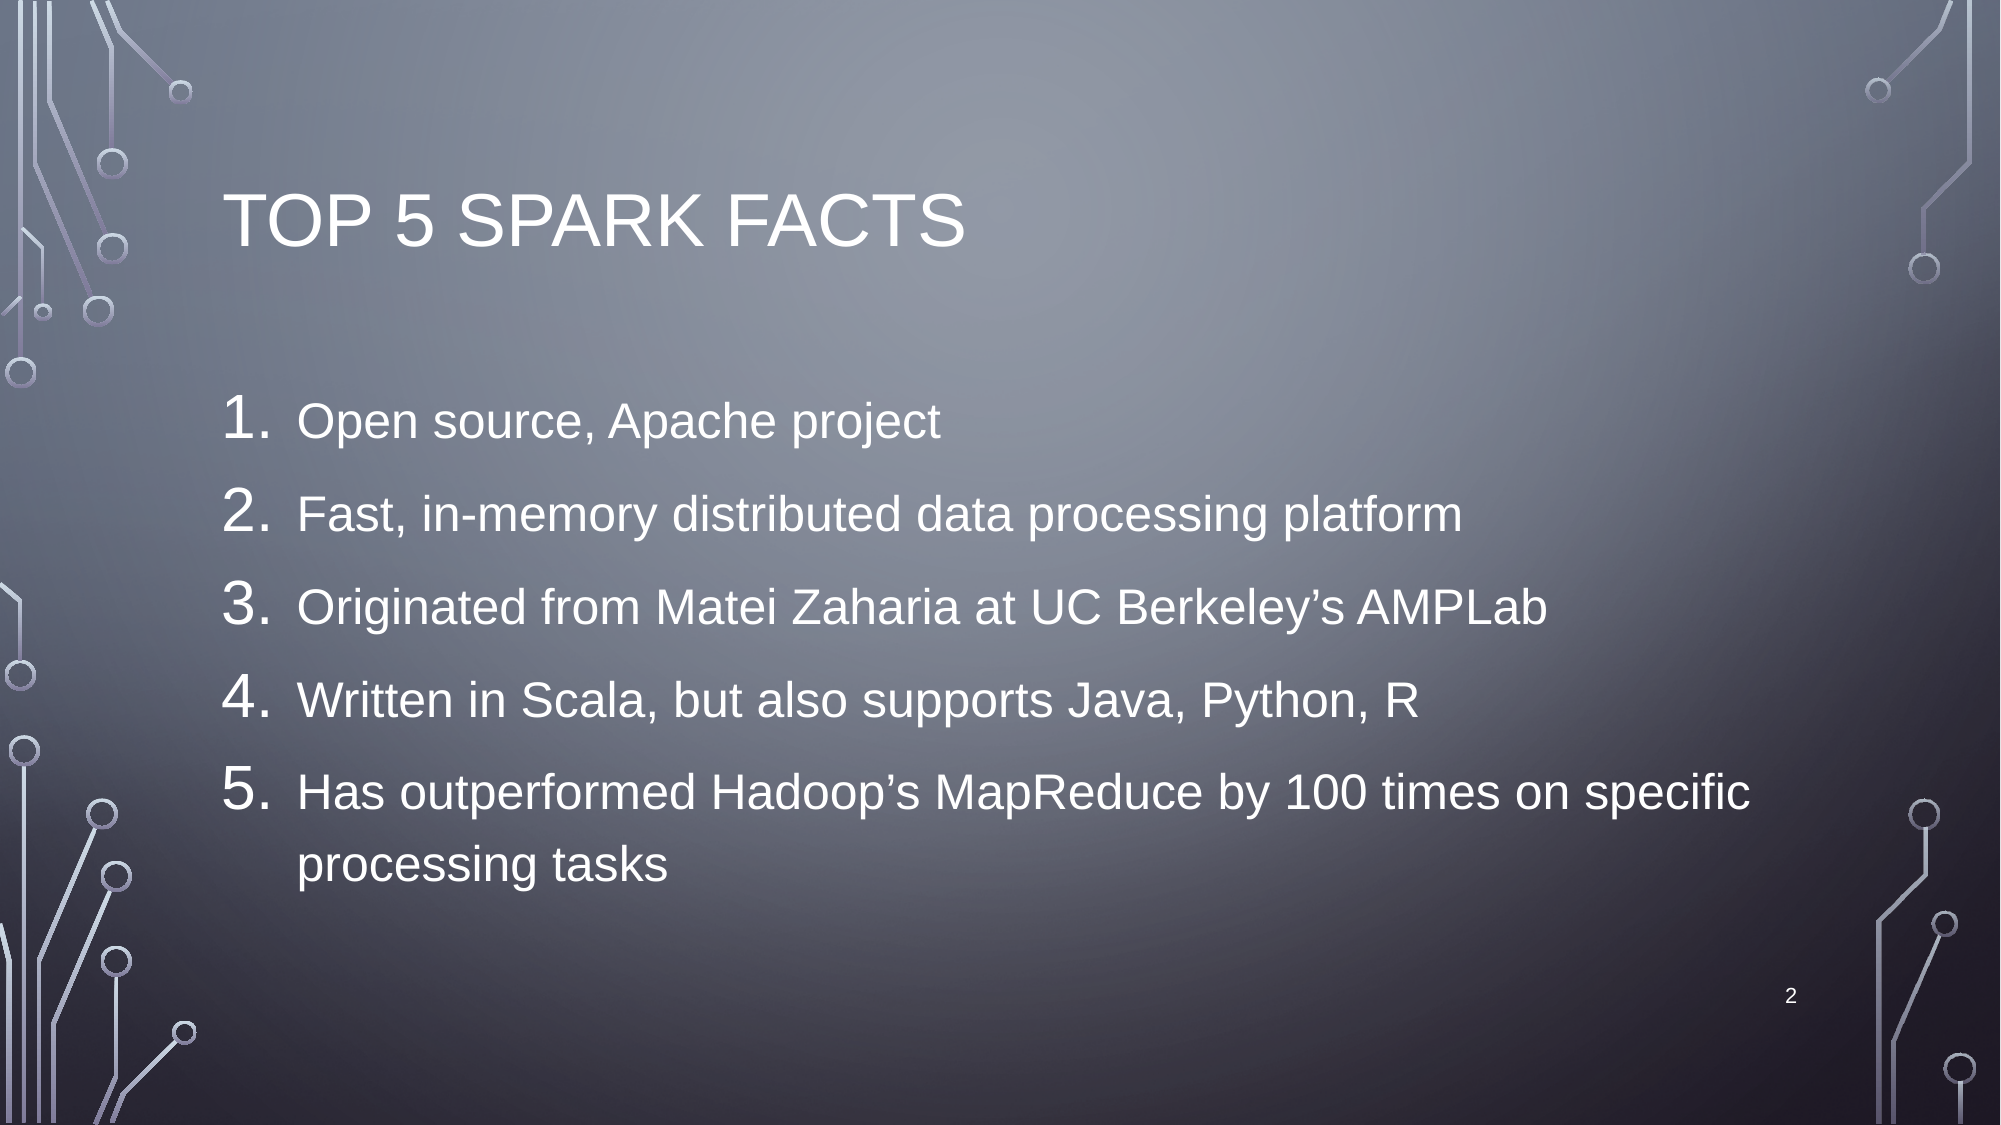

# Top 5 Spark Facts
Open source, Apache project
Fast, in-memory distributed data processing platform
Originated from Matei Zaharia at UC Berkeley’s AMPLab
Written in Scala, but also supports Java, Python, R
Has outperformed Hadoop’s MapReduce by 100 times on specific processing tasks
2